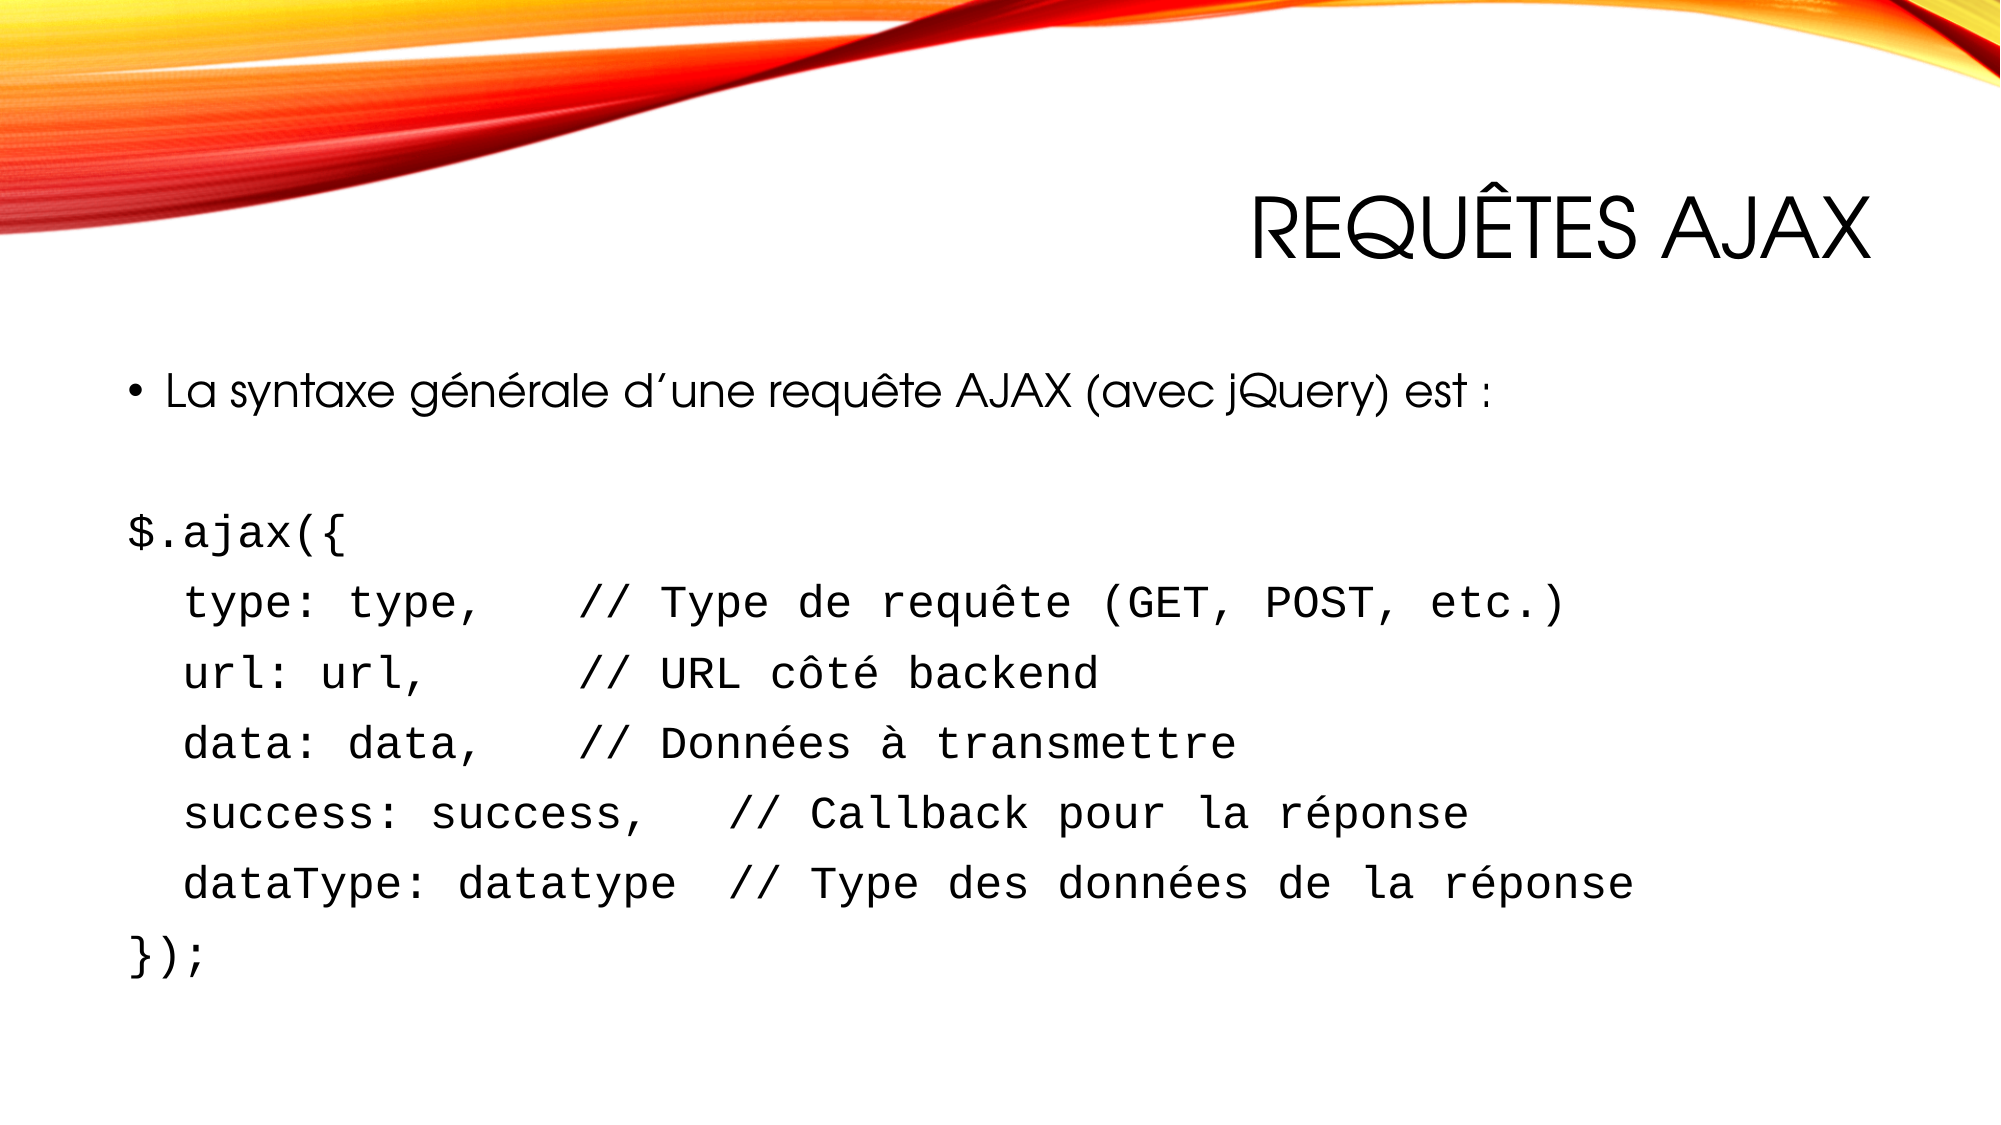

# Requêtes Ajax
La syntaxe générale d’une requête AJAX (avec jQuery) est :

$.ajax({
  type: type,	// Type de requête (GET, POST, etc.)
  url: url,	// URL côté backend
  data: data,	// Données à transmettre
  success: success,	// Callback pour la réponse
  dataType: datatype	// Type des données de la réponse
});